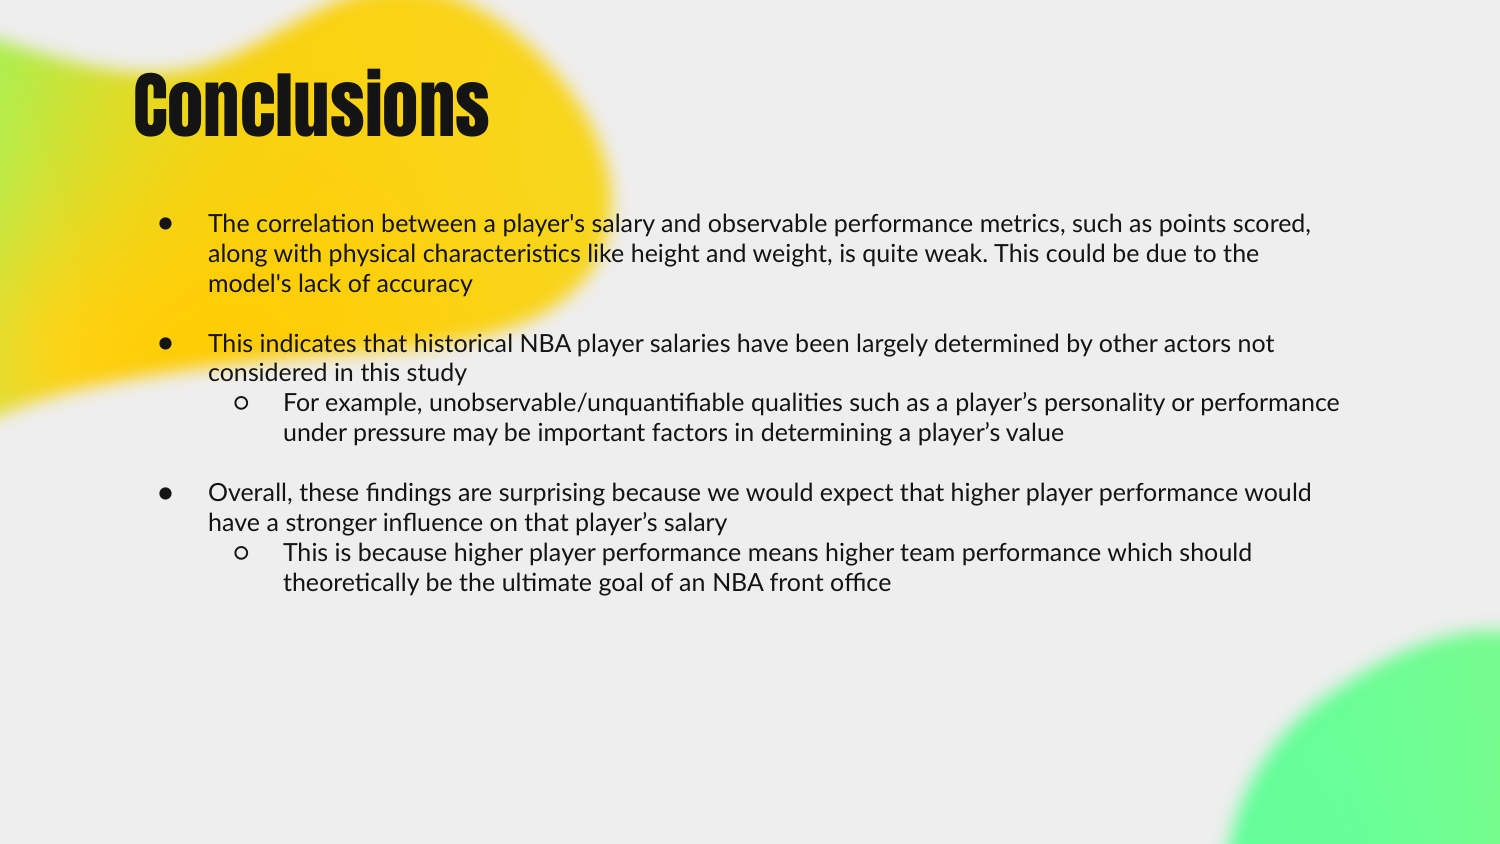

# Conclusions
The correlation between a player's salary and observable performance metrics, such as points scored, along with physical characteristics like height and weight, is quite weak. This could be due to the model's lack of accuracy

This indicates that historical NBA player salaries have been largely determined by other actors not considered in this study
For example, unobservable/unquantifiable qualities such as a player’s personality or performance under pressure may be important factors in determining a player’s value

Overall, these findings are surprising because we would expect that higher player performance would have a stronger influence on that player’s salary
This is because higher player performance means higher team performance which should theoretically be the ultimate goal of an NBA front office